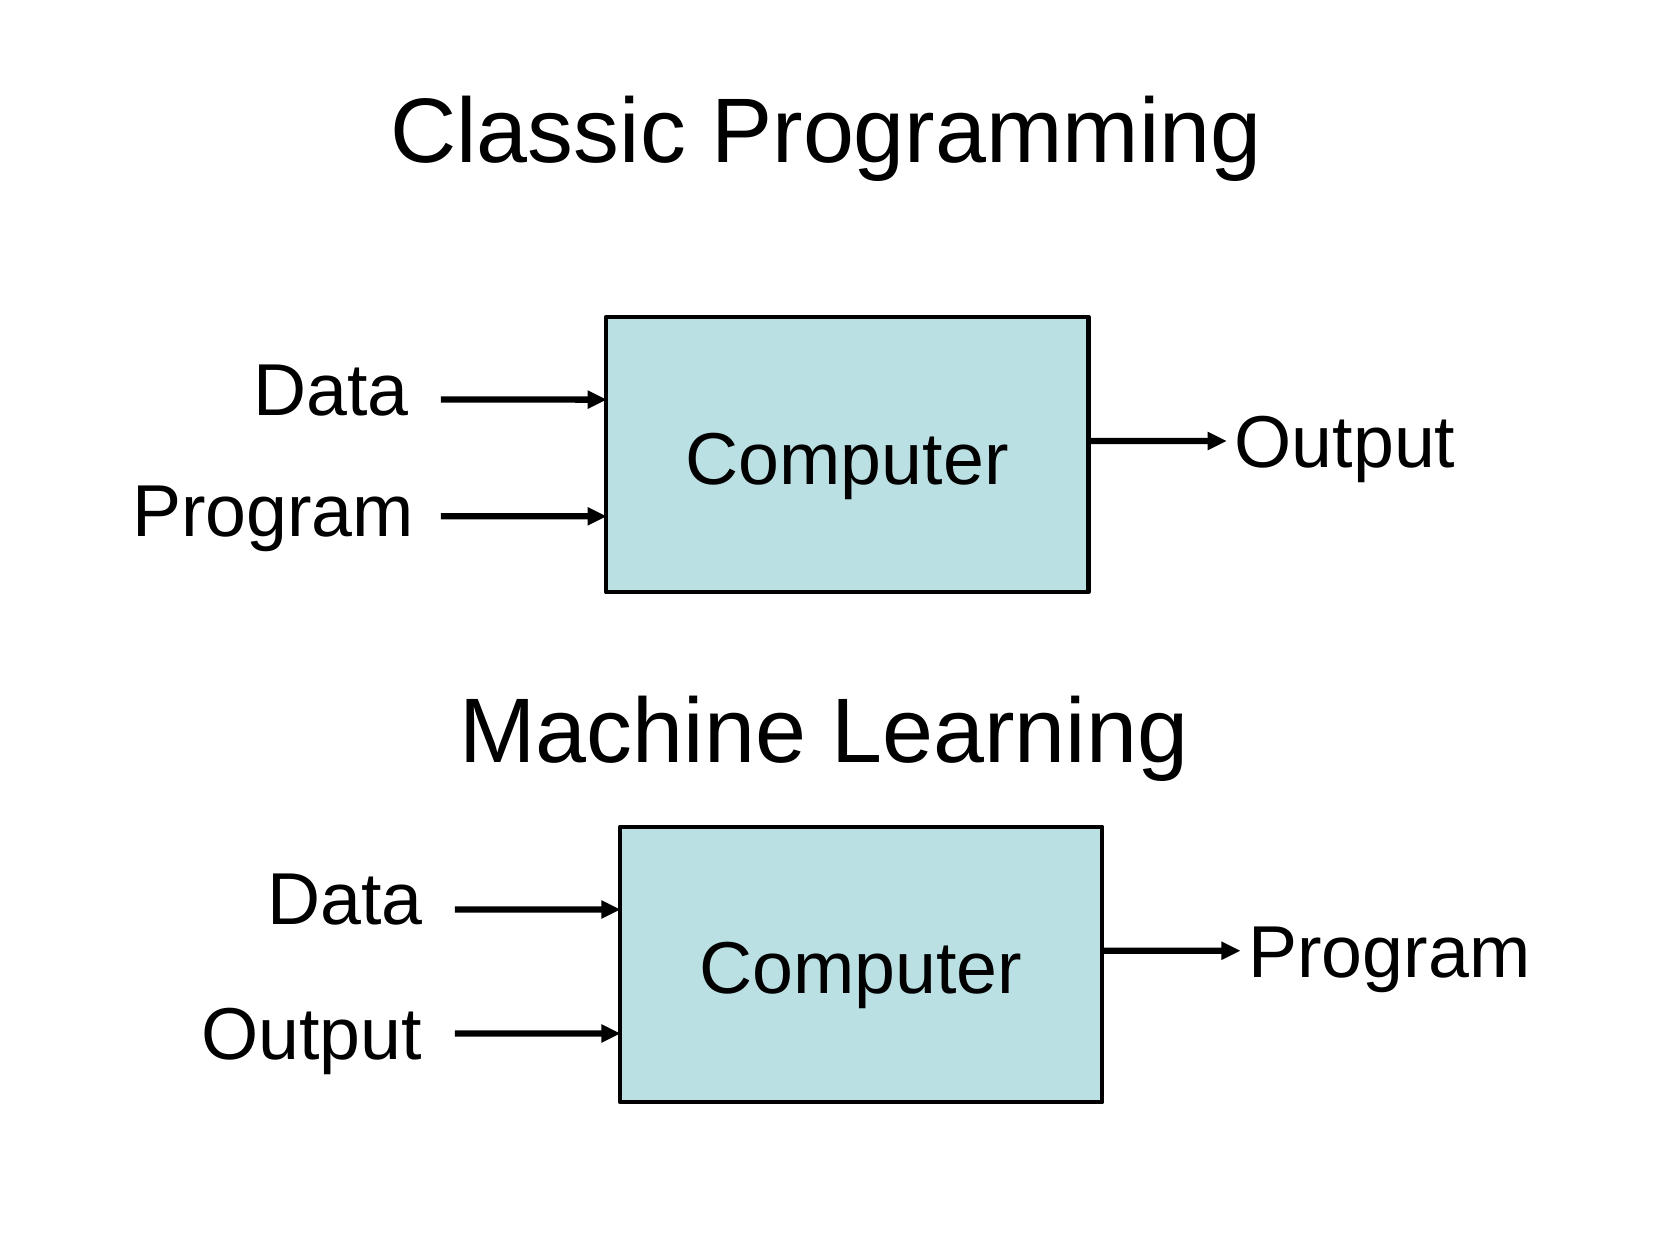

# Classic Programming

Computer
Data
Output

Program

Machine Learning

Computer
Data
Program

Output